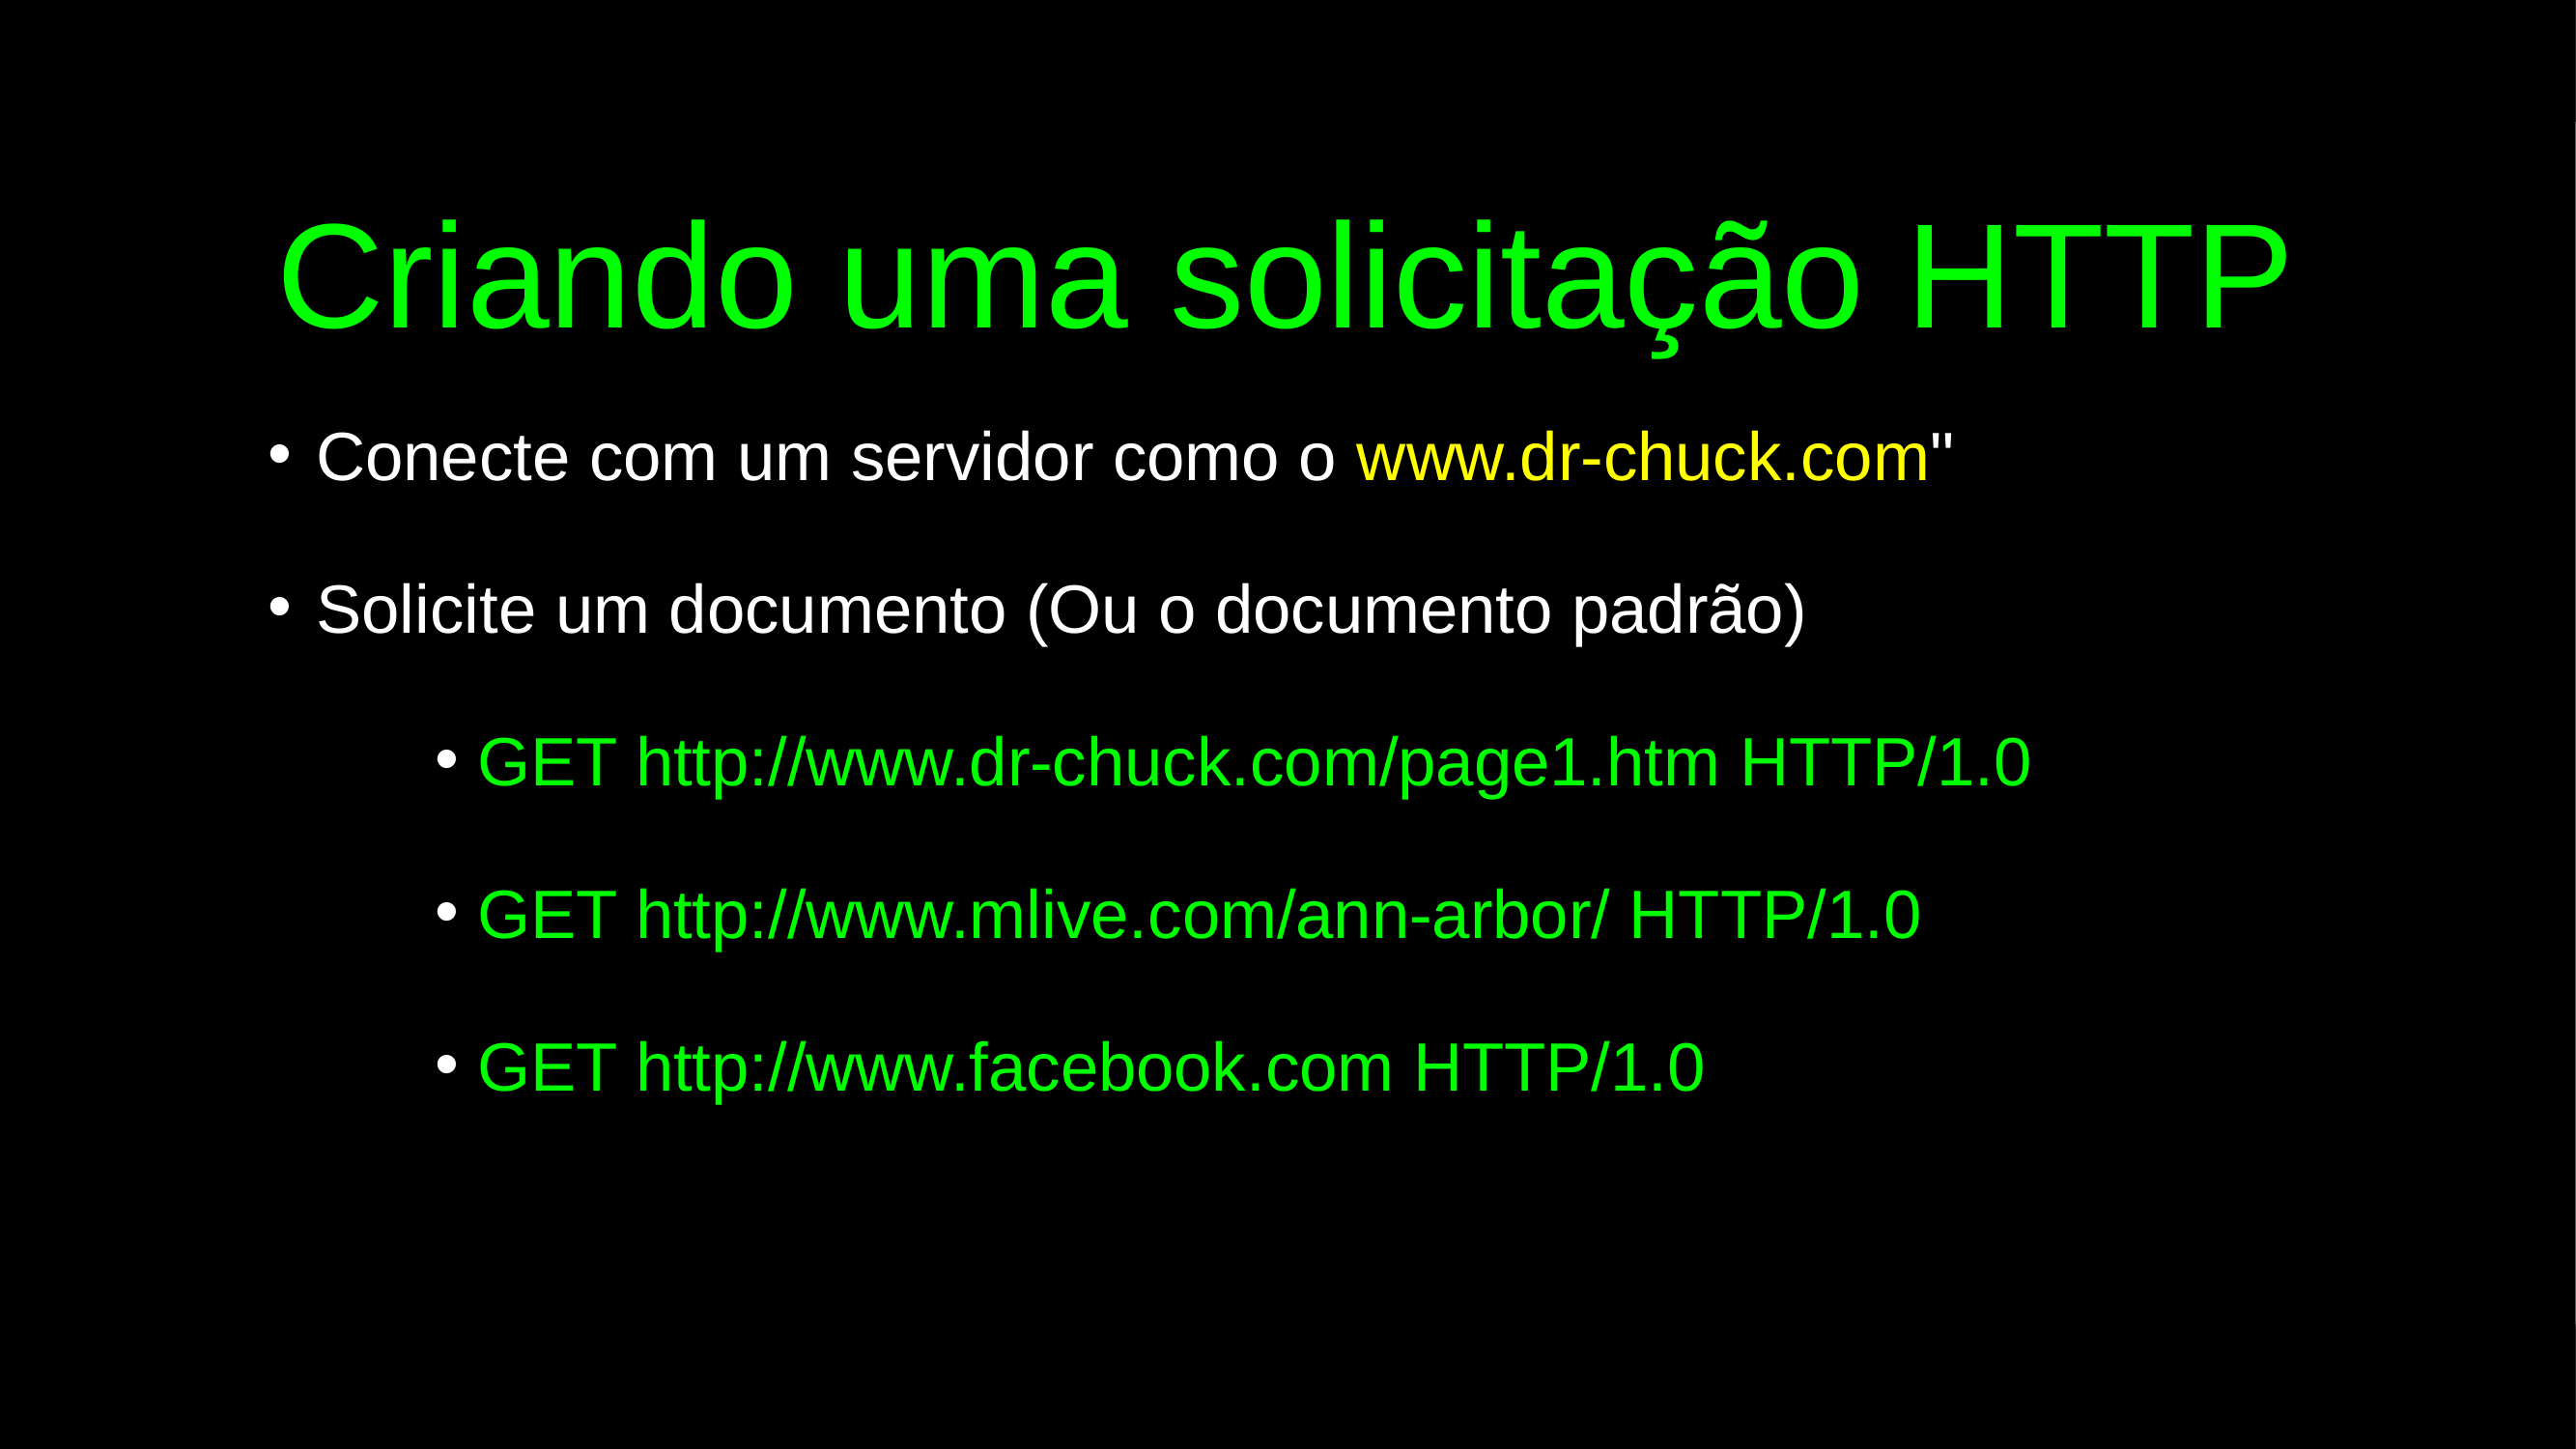

# Criando uma solicitação HTTP
Conecte com um servidor como o www.dr-chuck.com"
Solicite um documento (Ou o documento padrão)
 GET http://www.dr-chuck.com/page1.htm HTTP/1.0
 GET http://www.mlive.com/ann-arbor/ HTTP/1.0
 GET http://www.facebook.com HTTP/1.0